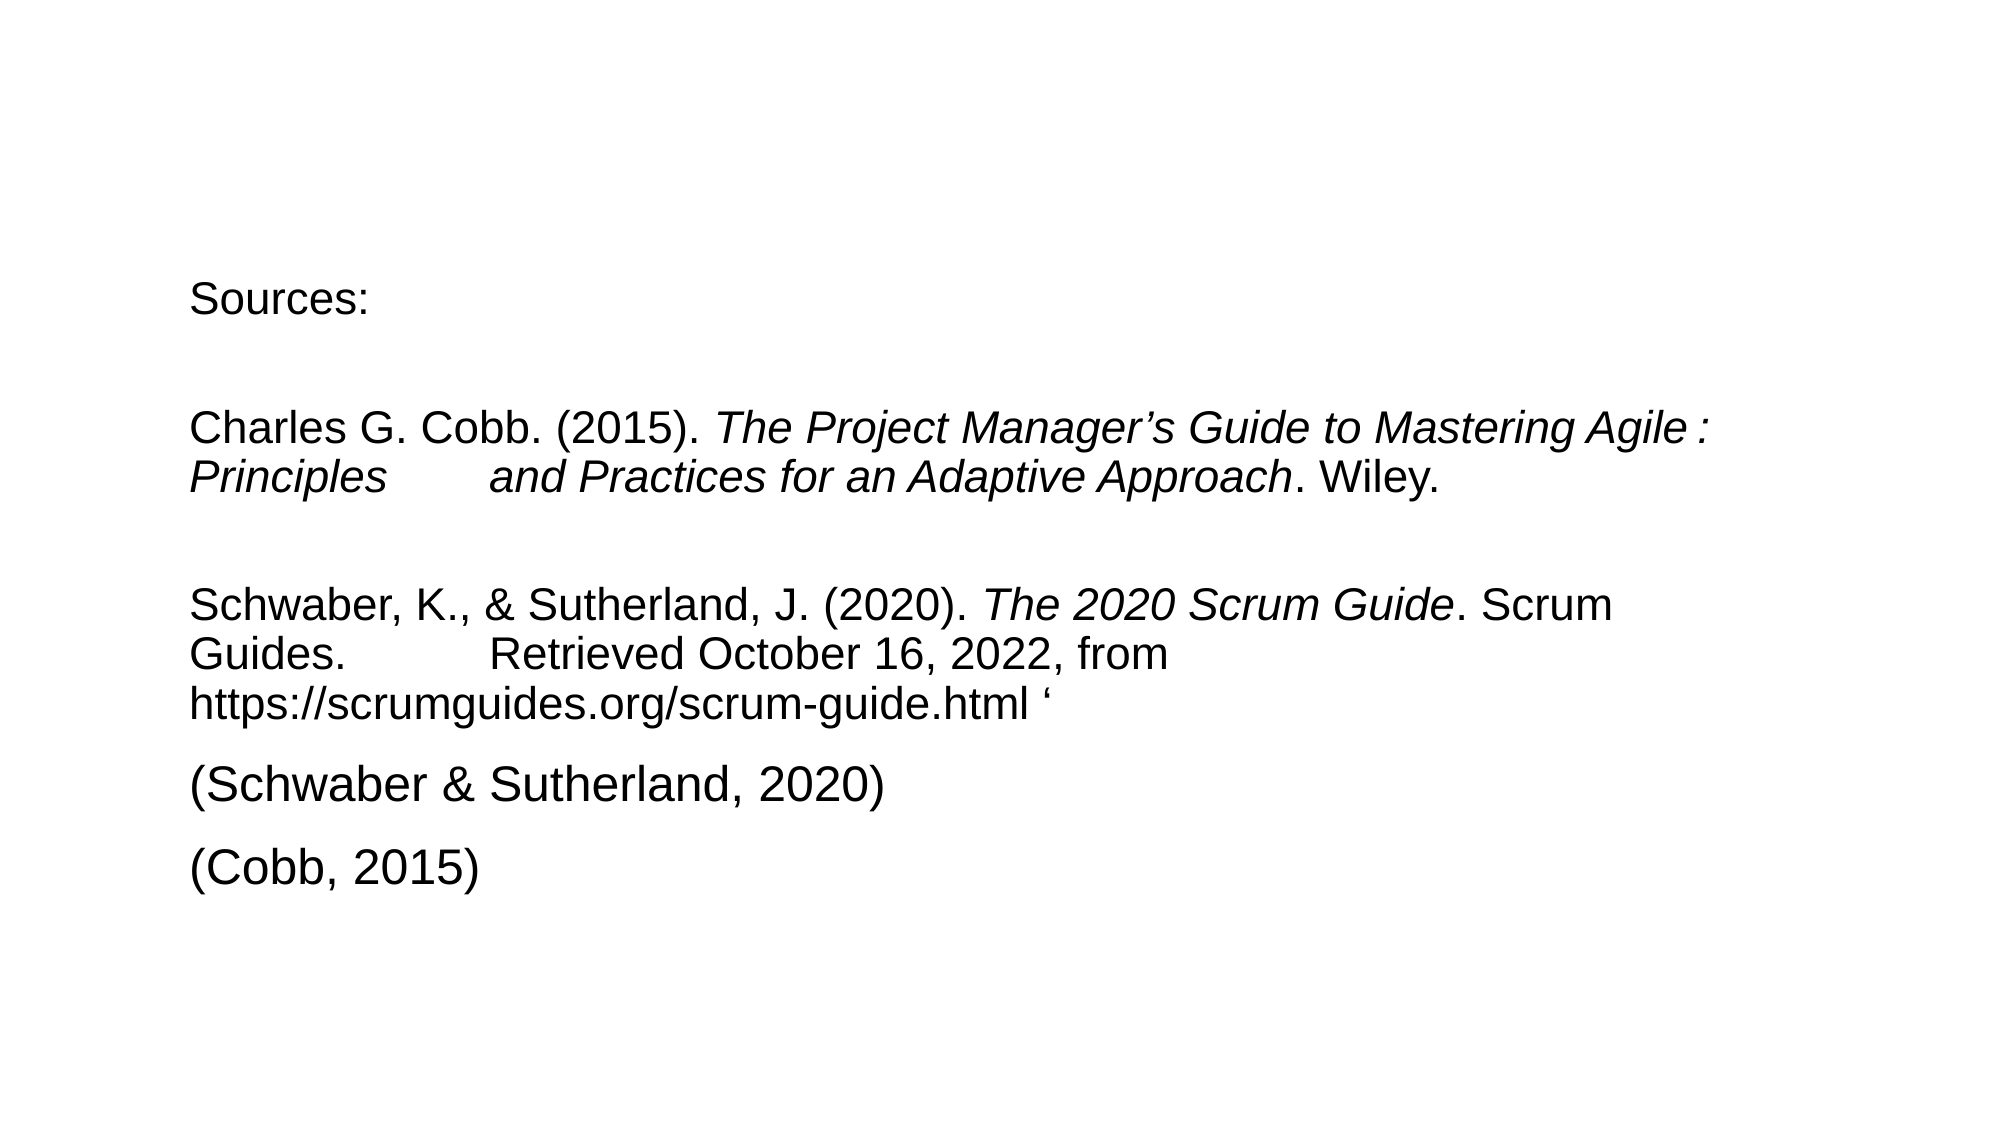

Sources:
Charles G. Cobb. (2015). The Project Manager’s Guide to Mastering Agile : Principles 	and Practices for an Adaptive Approach. Wiley.
Schwaber, K., & Sutherland, J. (2020). The 2020 Scrum Guide. Scrum Guides. 	Retrieved October 16, 2022, from https://scrumguides.org/scrum-guide.html ‘
(Schwaber & Sutherland, 2020)
(Cobb, 2015)